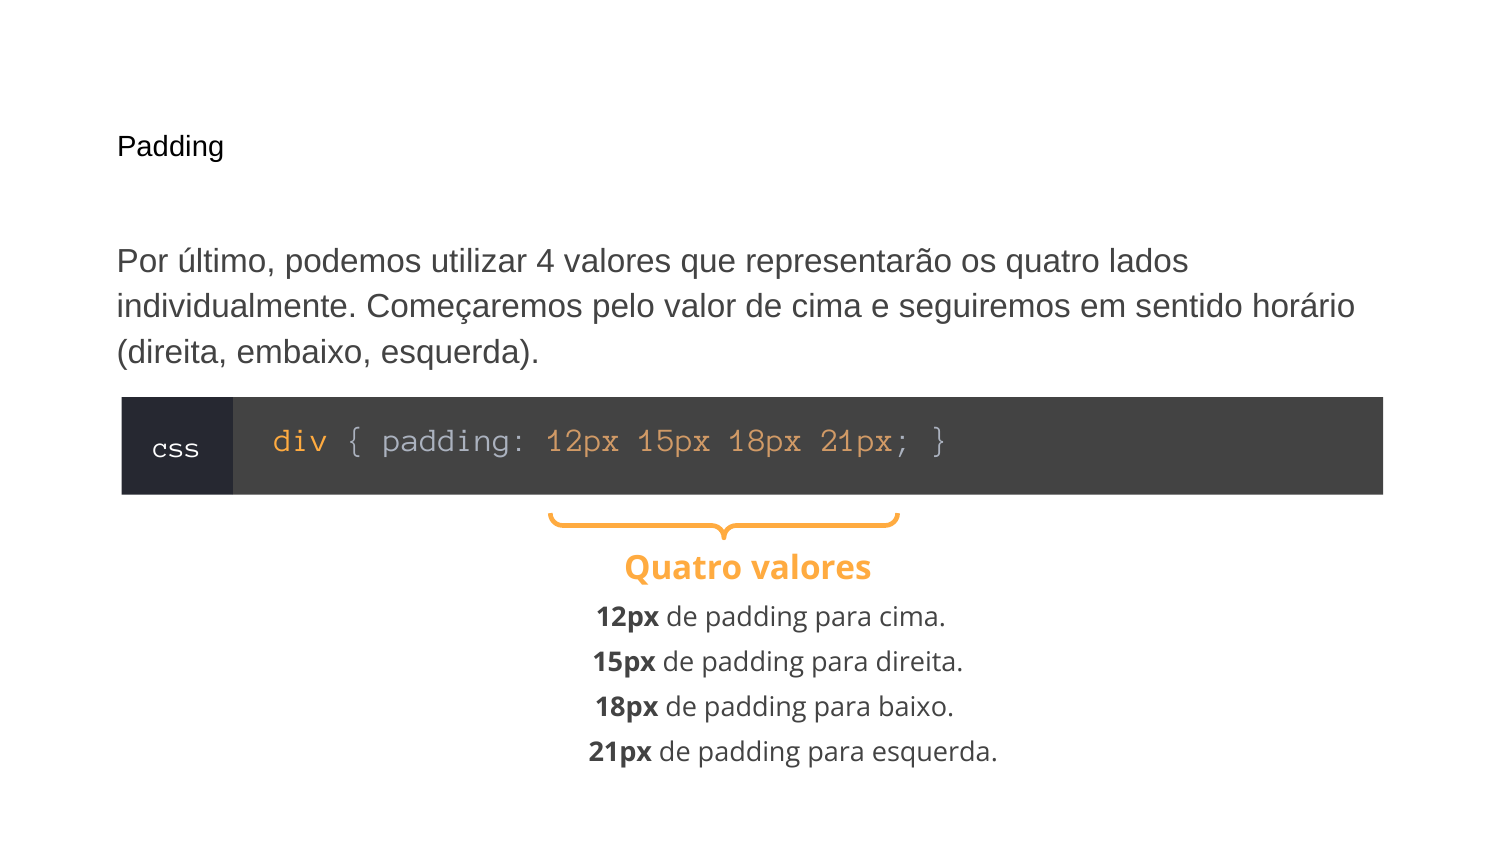

# Padding
Por último, podemos utilizar 4 valores que representarão os quatro lados individualmente. Começaremos pelo valor de cima e seguiremos em sentido horário (direita, embaixo, esquerda).

div { padding: 12px 15px 18px 21px; }
css
  Quatro valores
         12px de padding para cima.
            15px de padding para direita.
          18px de padding para baixo.
 21px de padding para esquerda.